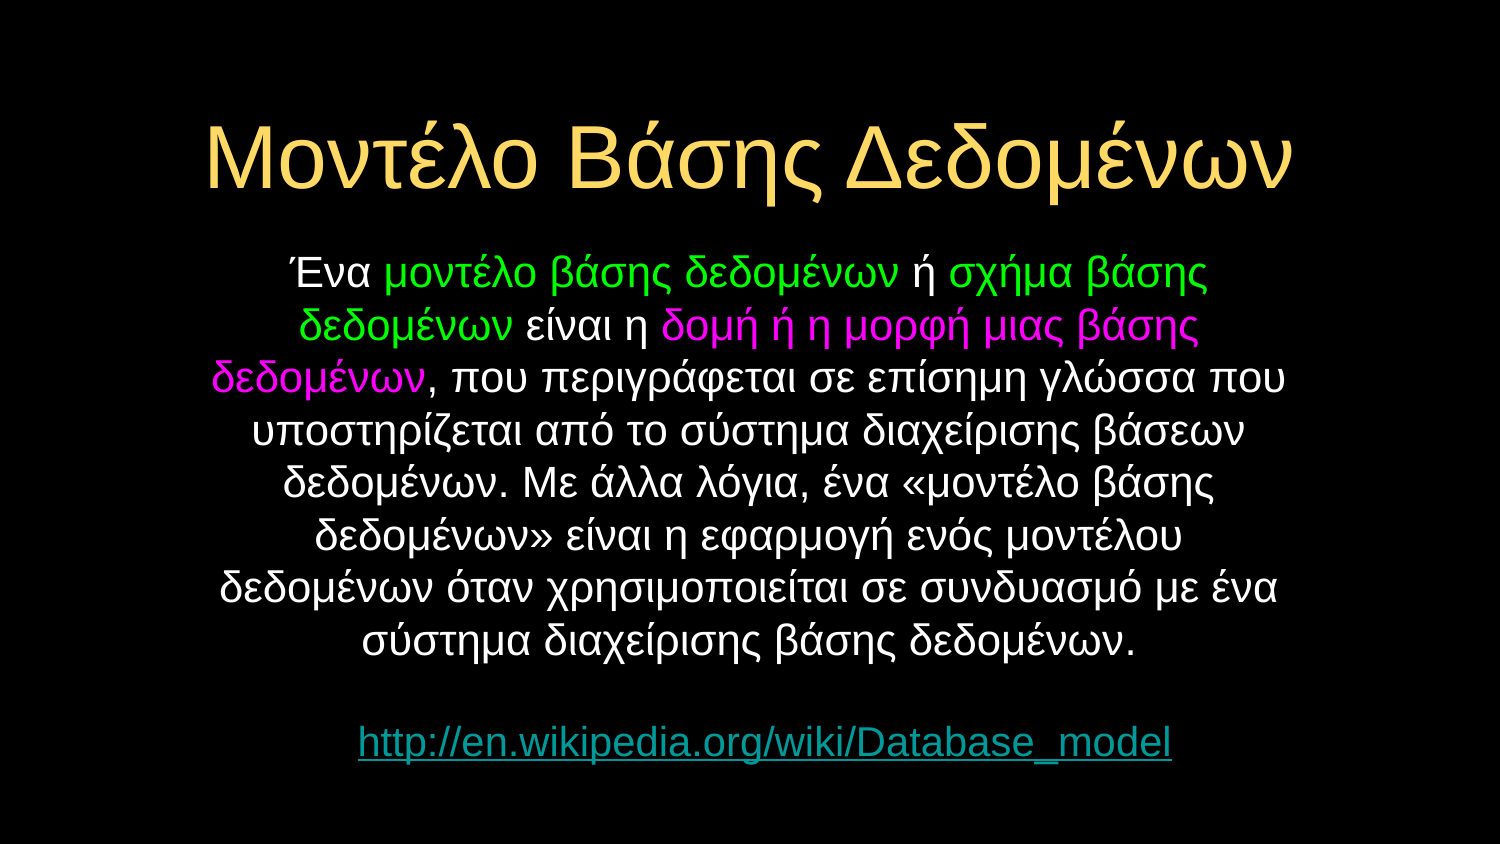

# Μοντέλο Βάσης Δεδομένων
Ένα μοντέλο βάσης δεδομένων ή σχήμα βάσης δεδομένων είναι η δομή ή η μορφή μιας βάσης δεδομένων, που περιγράφεται σε επίσημη γλώσσα που υποστηρίζεται από το σύστημα διαχείρισης βάσεων δεδομένων. Με άλλα λόγια, ένα «μοντέλο βάσης δεδομένων» είναι η εφαρμογή ενός μοντέλου δεδομένων όταν χρησιμοποιείται σε συνδυασμό με ένα σύστημα διαχείρισης βάσης δεδομένων.
http://en.wikipedia.org/wiki/Database_model